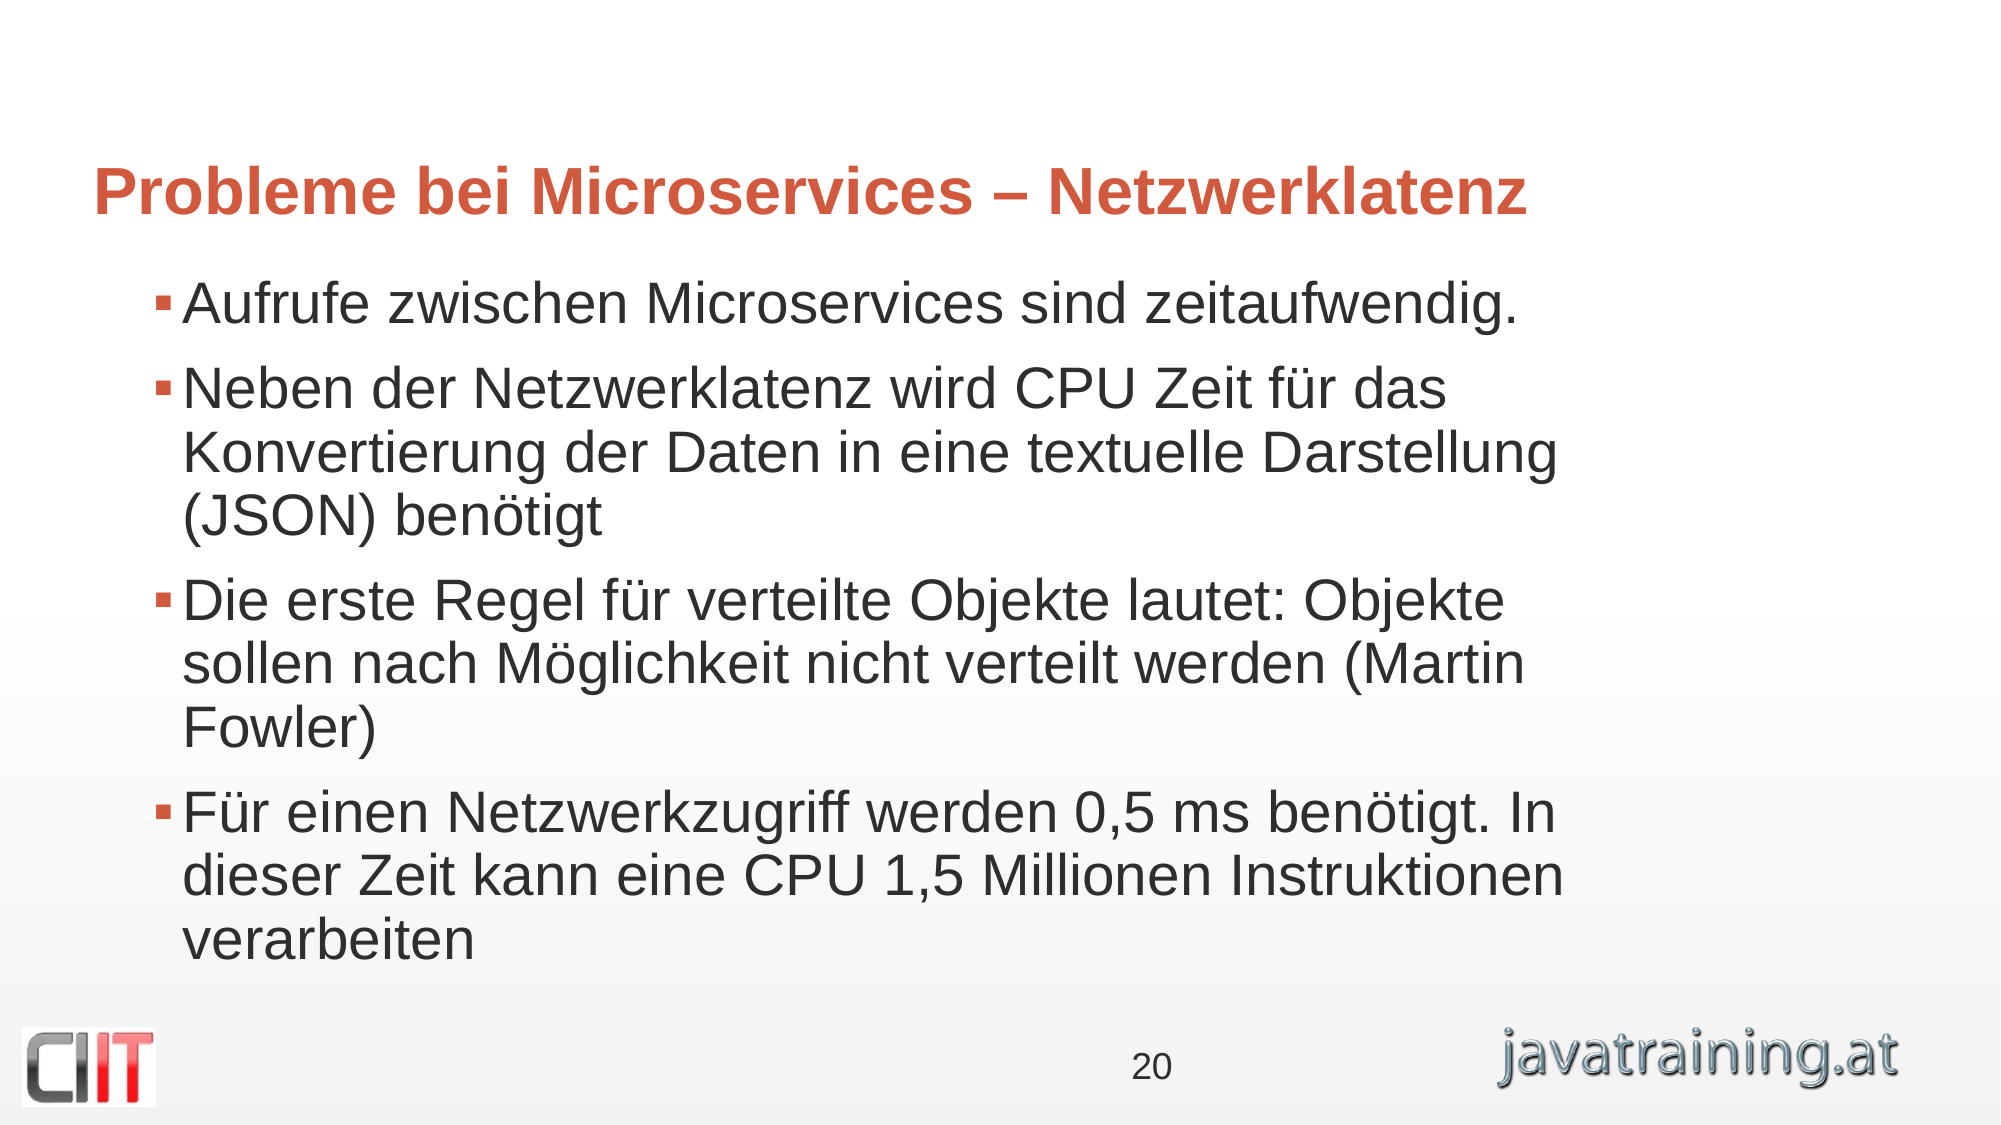

# Probleme bei Microservices – Netzwerklatenz
Aufrufe zwischen Microservices sind zeitaufwendig.
Neben der Netzwerklatenz wird CPU Zeit für das Konvertierung der Daten in eine textuelle Darstellung (JSON) benötigt
Die erste Regel für verteilte Objekte lautet: Objekte sollen nach Möglichkeit nicht verteilt werden (Martin Fowler)
Für einen Netzwerkzugriff werden 0,5 ms benötigt. In dieser Zeit kann eine CPU 1,5 Millionen Instruktionen verarbeiten

20